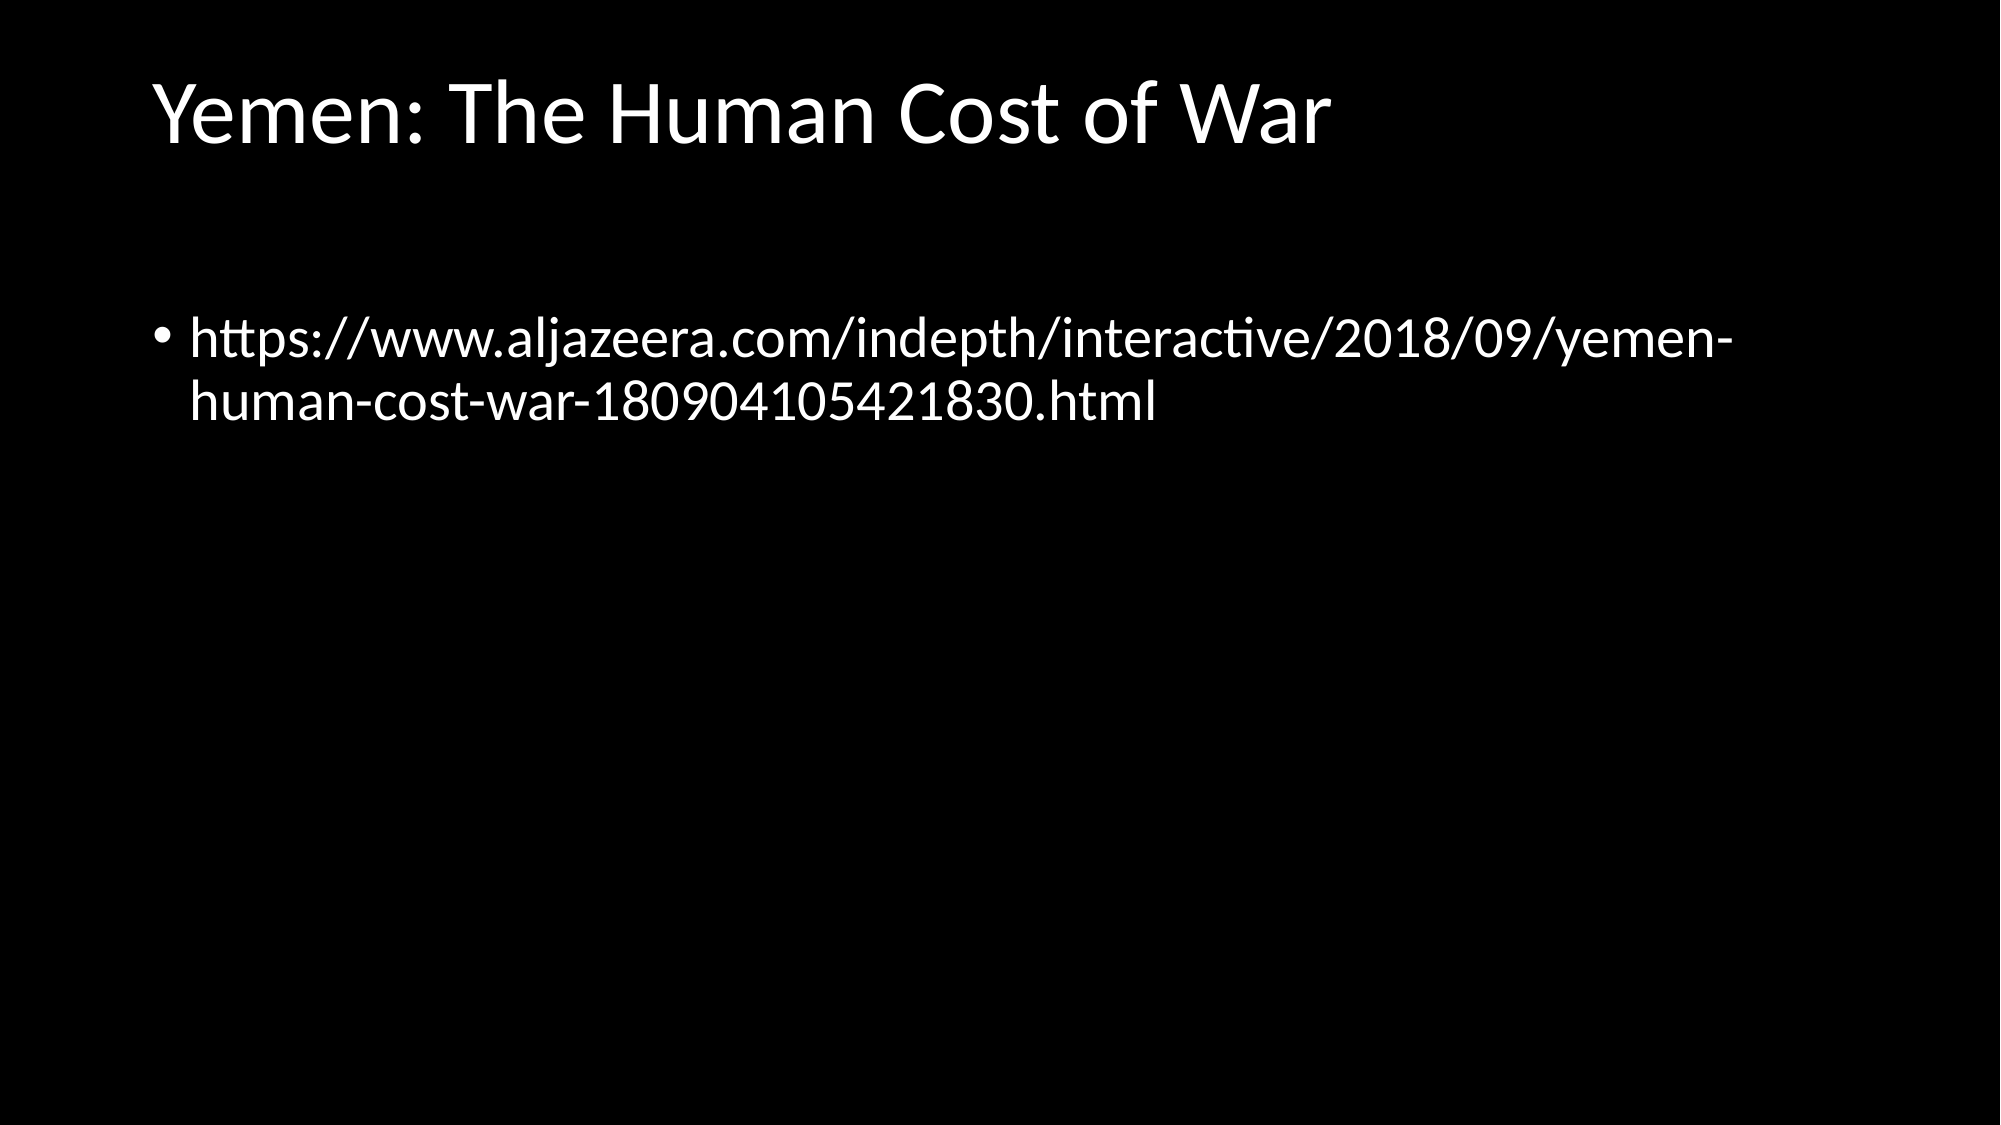

# Yemen: The Human Cost of War
https://www.aljazeera.com/indepth/interactive/2018/09/yemen-human-cost-war-180904105421830.html